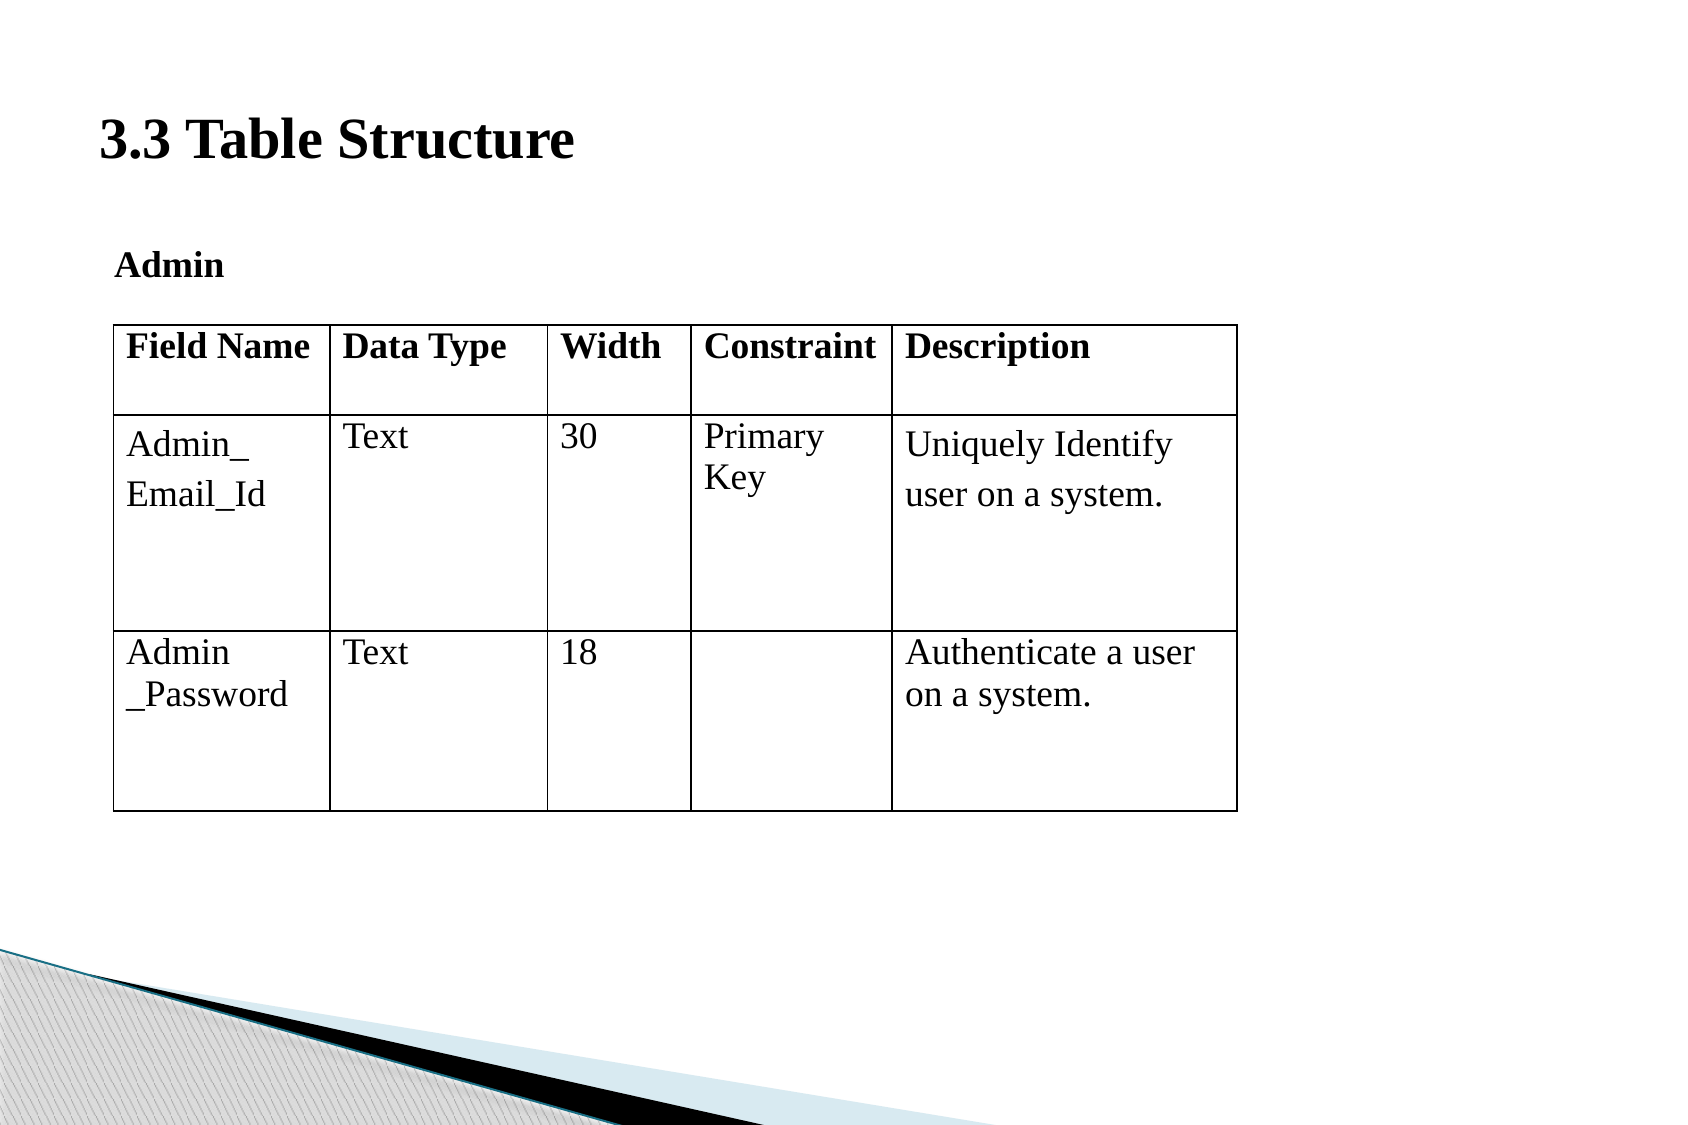

# 3.3 Table Structure
Admin
| Field Name | Data Type | Width | Constraint | Description |
| --- | --- | --- | --- | --- |
| Admin\_ Email\_Id | Text | 30 | Primary Key | Uniquely Identify user on a system. |
| Admin \_Password | Text | 18 |  | Authenticate a user on a system. |